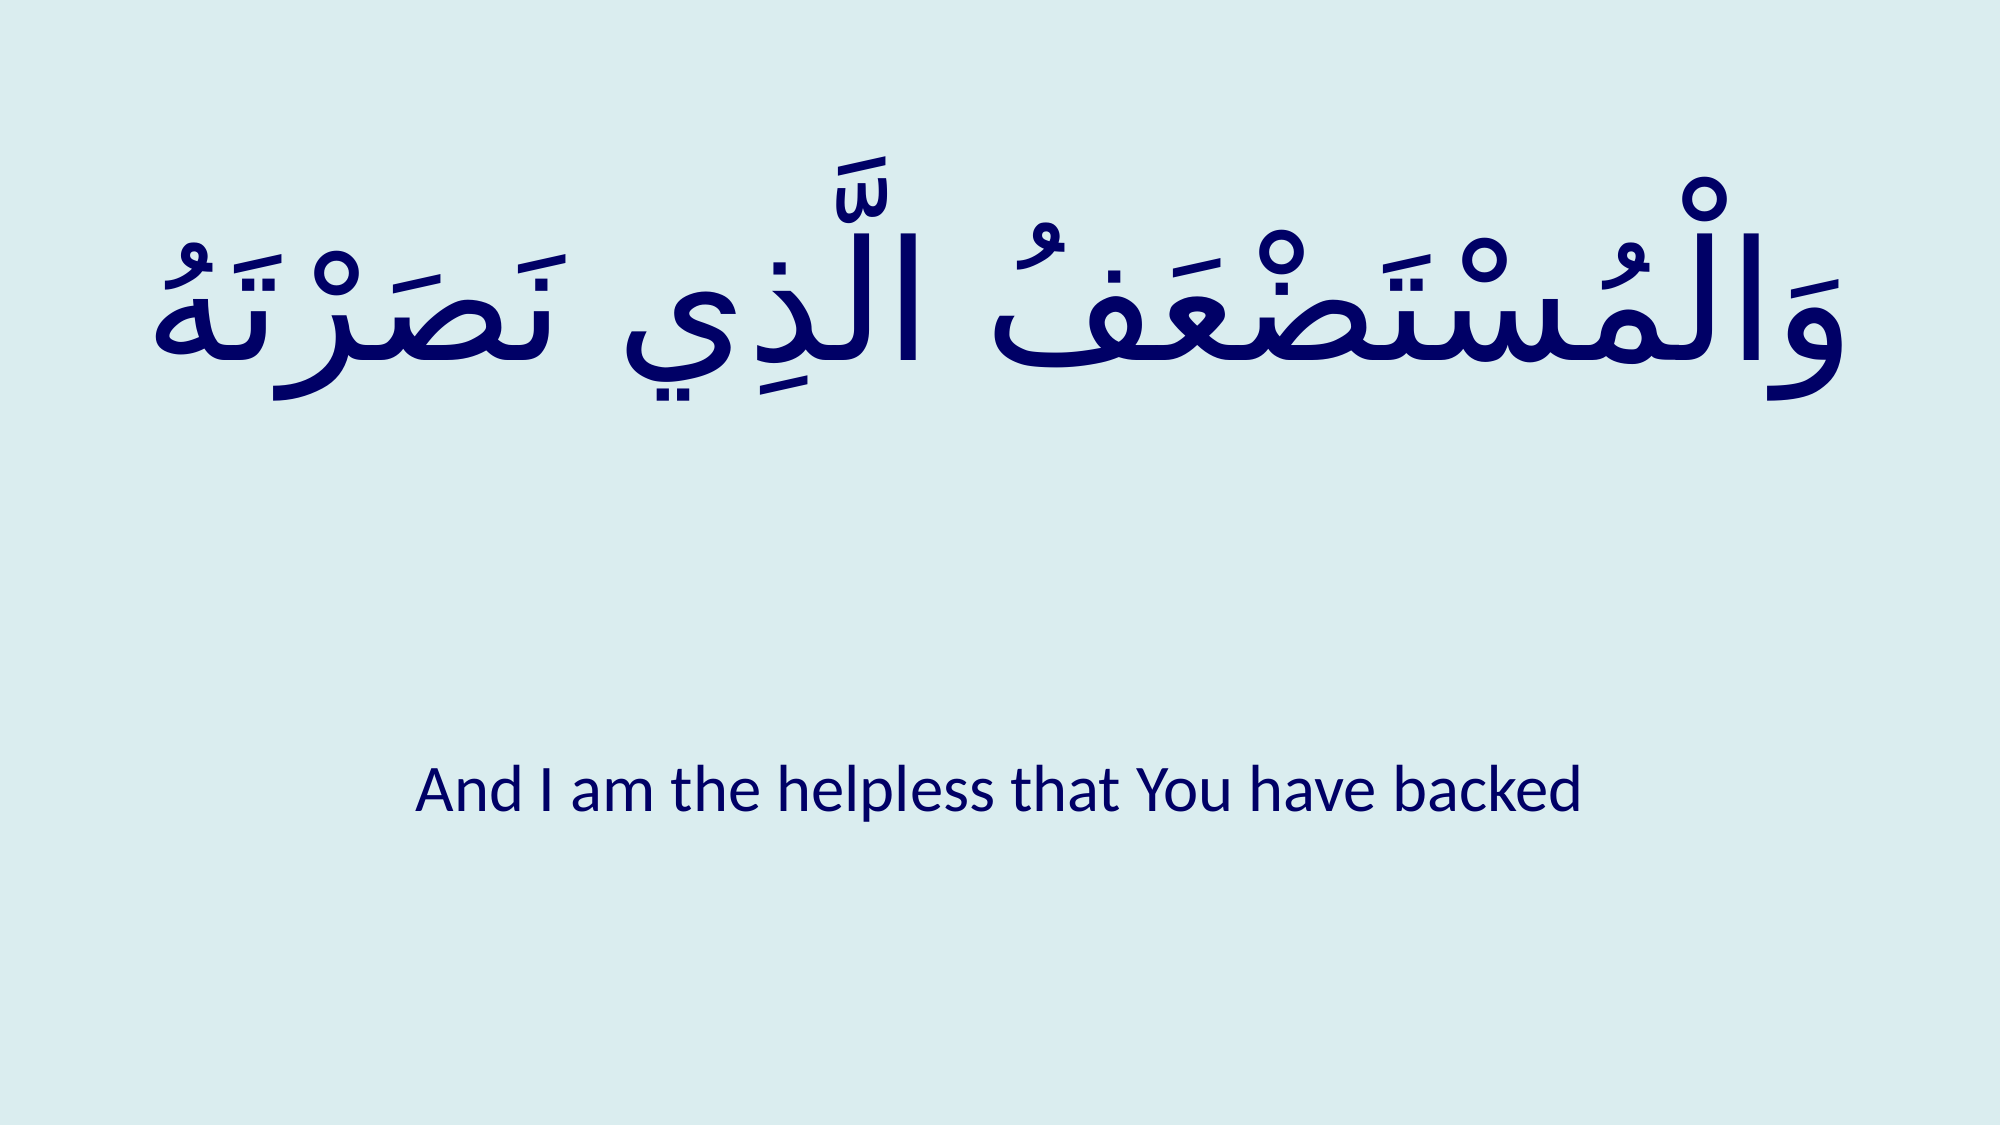

# وَالْمُسْتَضْعَفُ الَّذِي نَصَرْتَهُ
And I am the helpless that You have backed